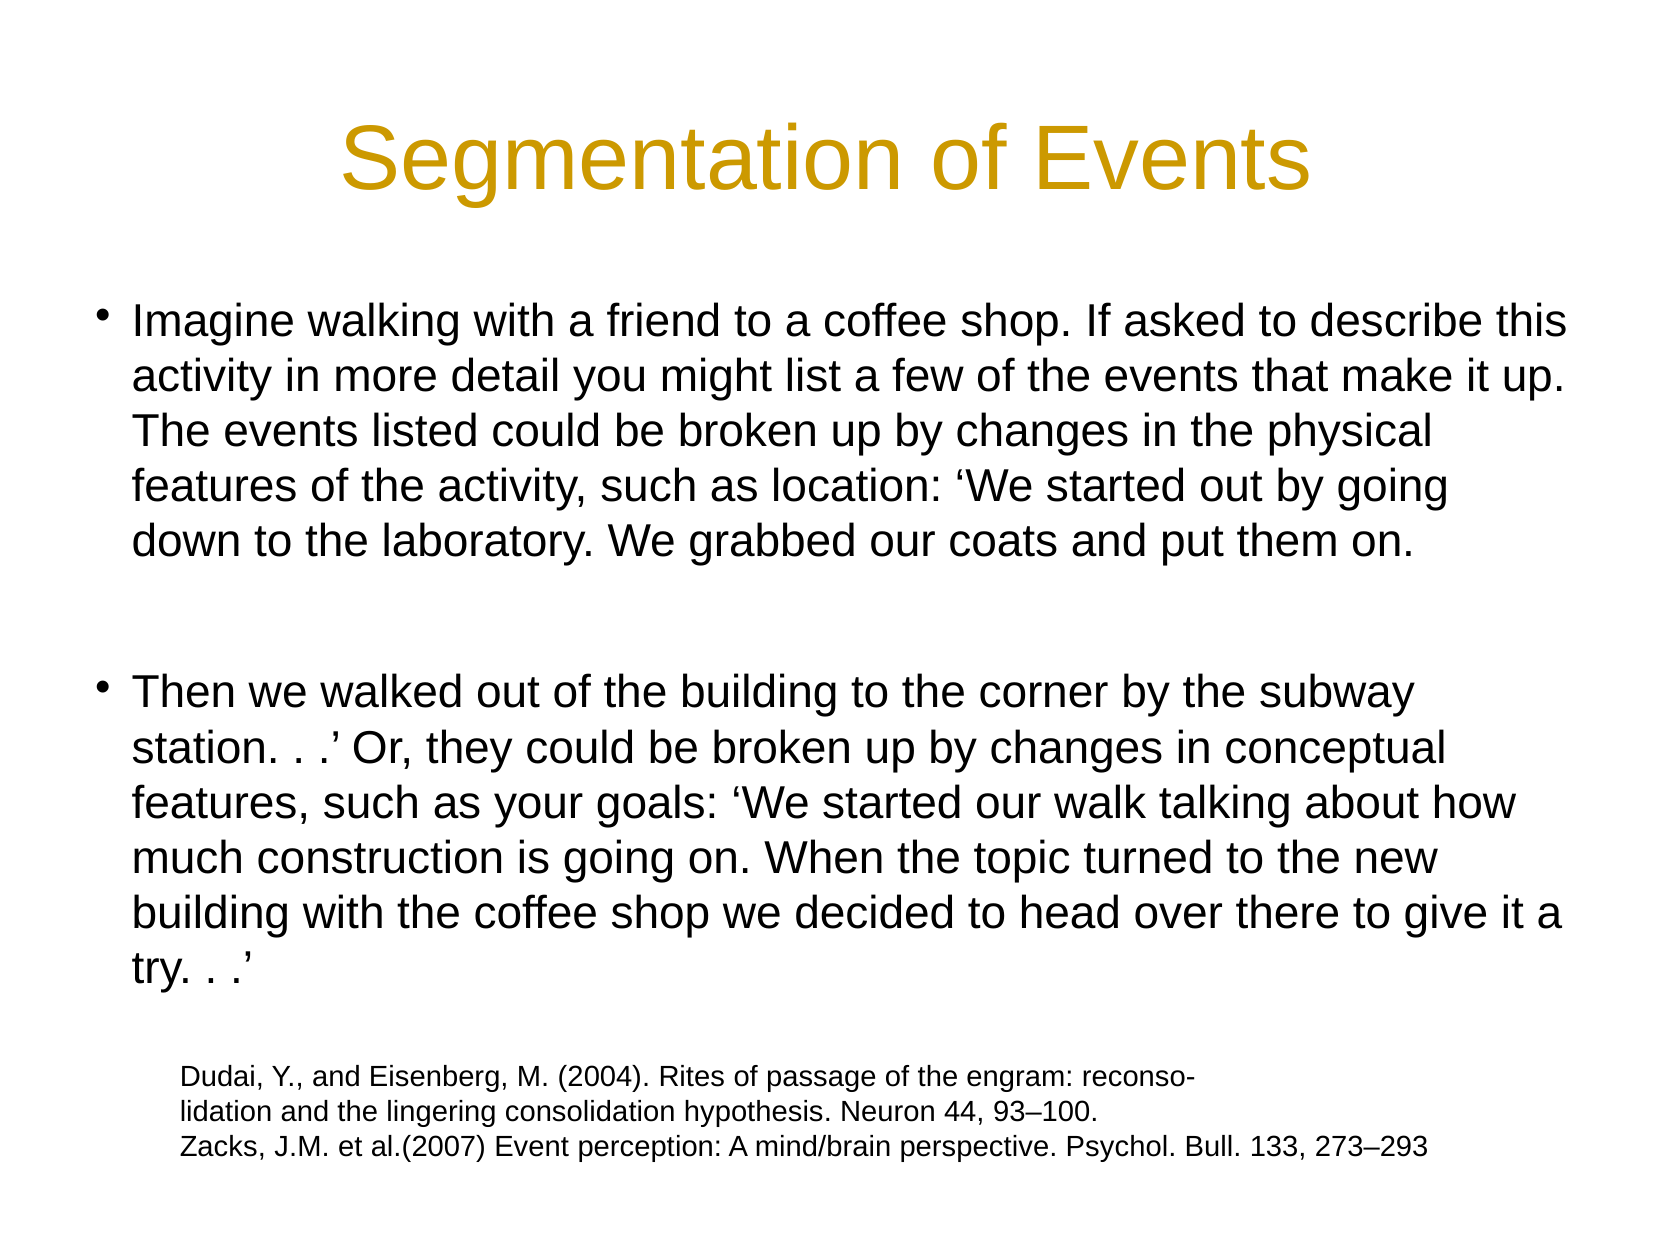

Segmentation of Events
Imagine walking with a friend to a coffee shop. If asked to describe this activity in more detail you might list a few of the events that make it up. The events listed could be broken up by changes in the physical features of the activity, such as location: ‘We started out by going down to the laboratory. We grabbed our coats and put them on.

Then we walked out of the building to the corner by the subway station. . .’ Or, they could be broken up by changes in conceptual features, such as your goals: ‘We started our walk talking about how much construction is going on. When the topic turned to the new building with the coffee shop we decided to head over there to give it a try. . .’
Dudai, Y., and Eisenberg, M. (2004). Rites of passage of the engram: reconso-
lidation and the lingering consolidation hypothesis. Neuron 44, 93–100.
Zacks, J.M. et al.(2007) Event perception: A mind/brain perspective. Psychol. Bull. 133, 273–293